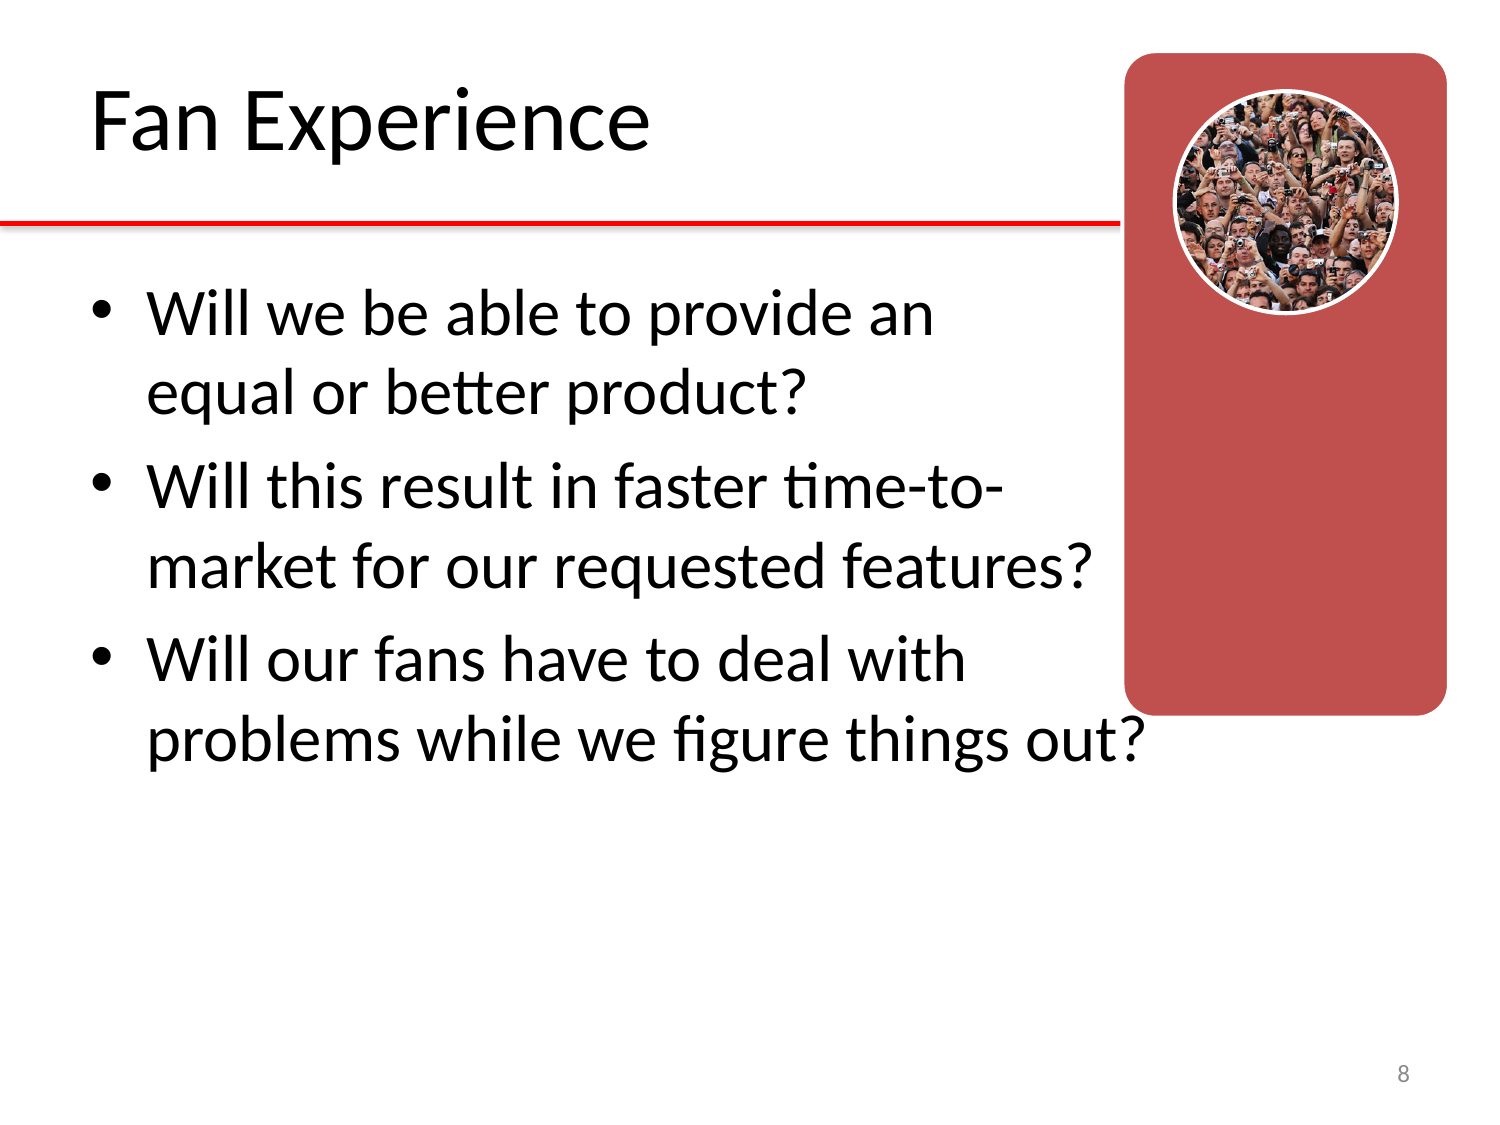

# Fan Experience

Will we be able to provide an
equal or better product?
Will this result in faster time-to-market for our requested features?
Will our fans have to deal with
problems while we figure things out?
8